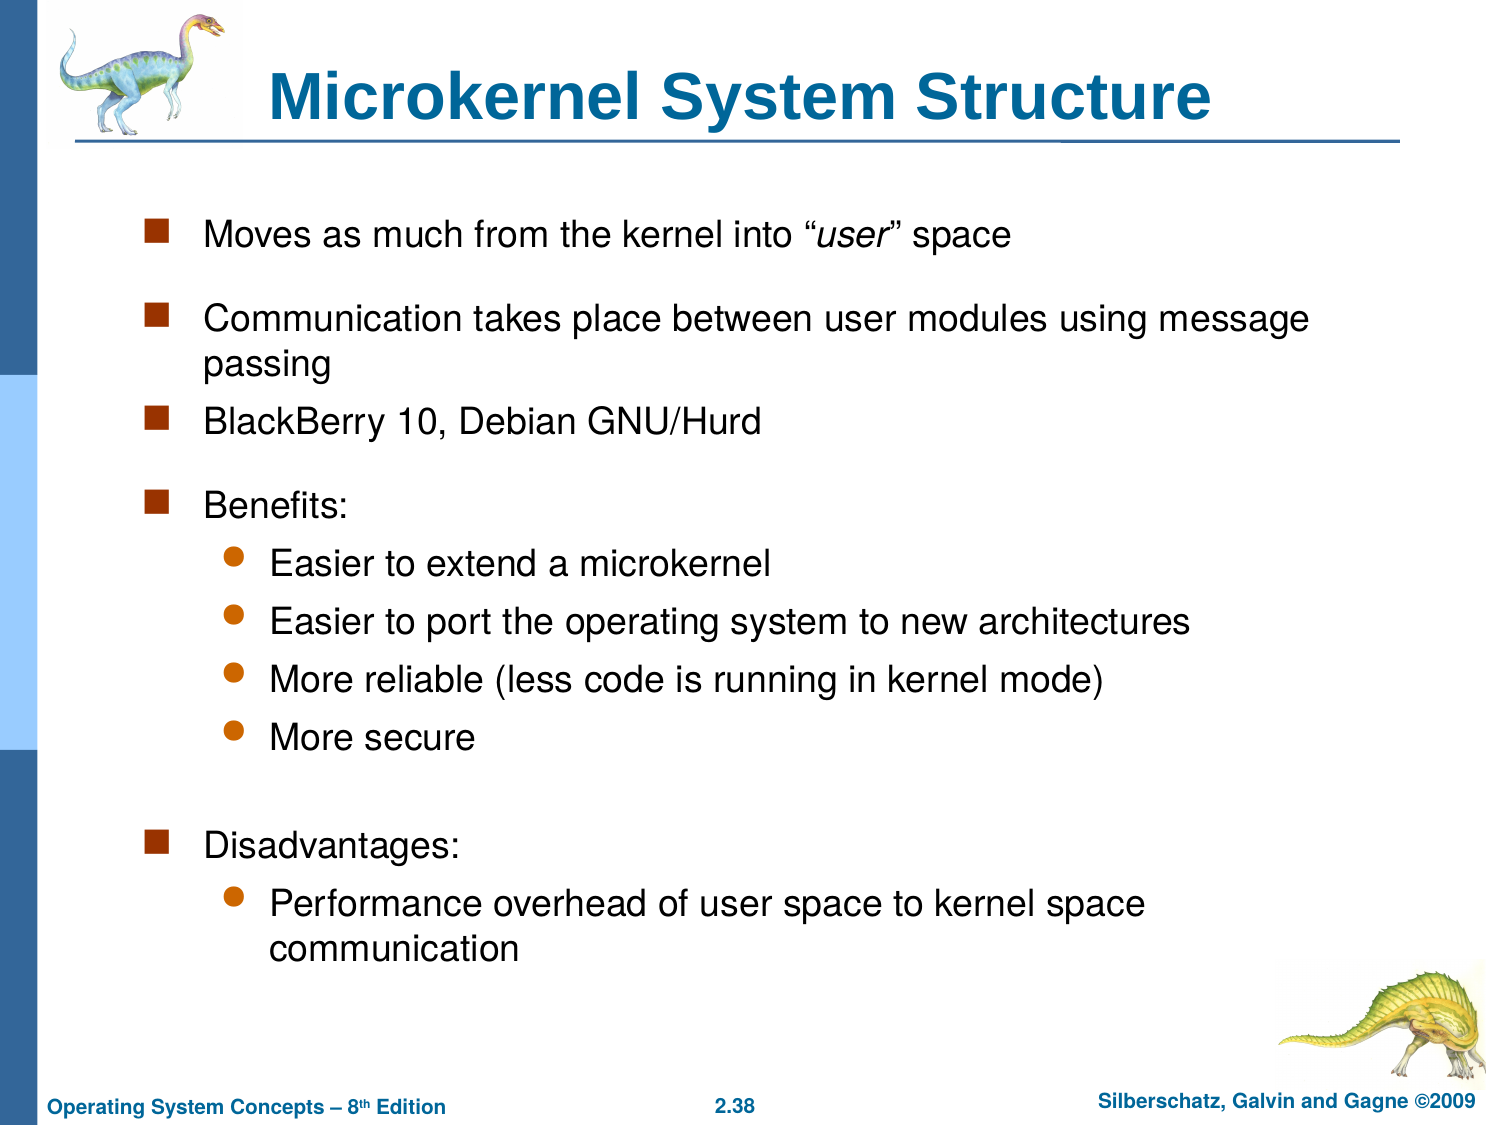

# Microkernel System Structure
Moves as much from the kernel into “user” space

Communication takes place between user modules using message passing
BlackBerry 10, Debian GNU/Hurd

Benefits:
Easier to extend a microkernel
Easier to port the operating system to new architectures
More reliable (less code is running in kernel mode)
More secure

Disadvantages:
Performance overhead of user space to kernel space communication